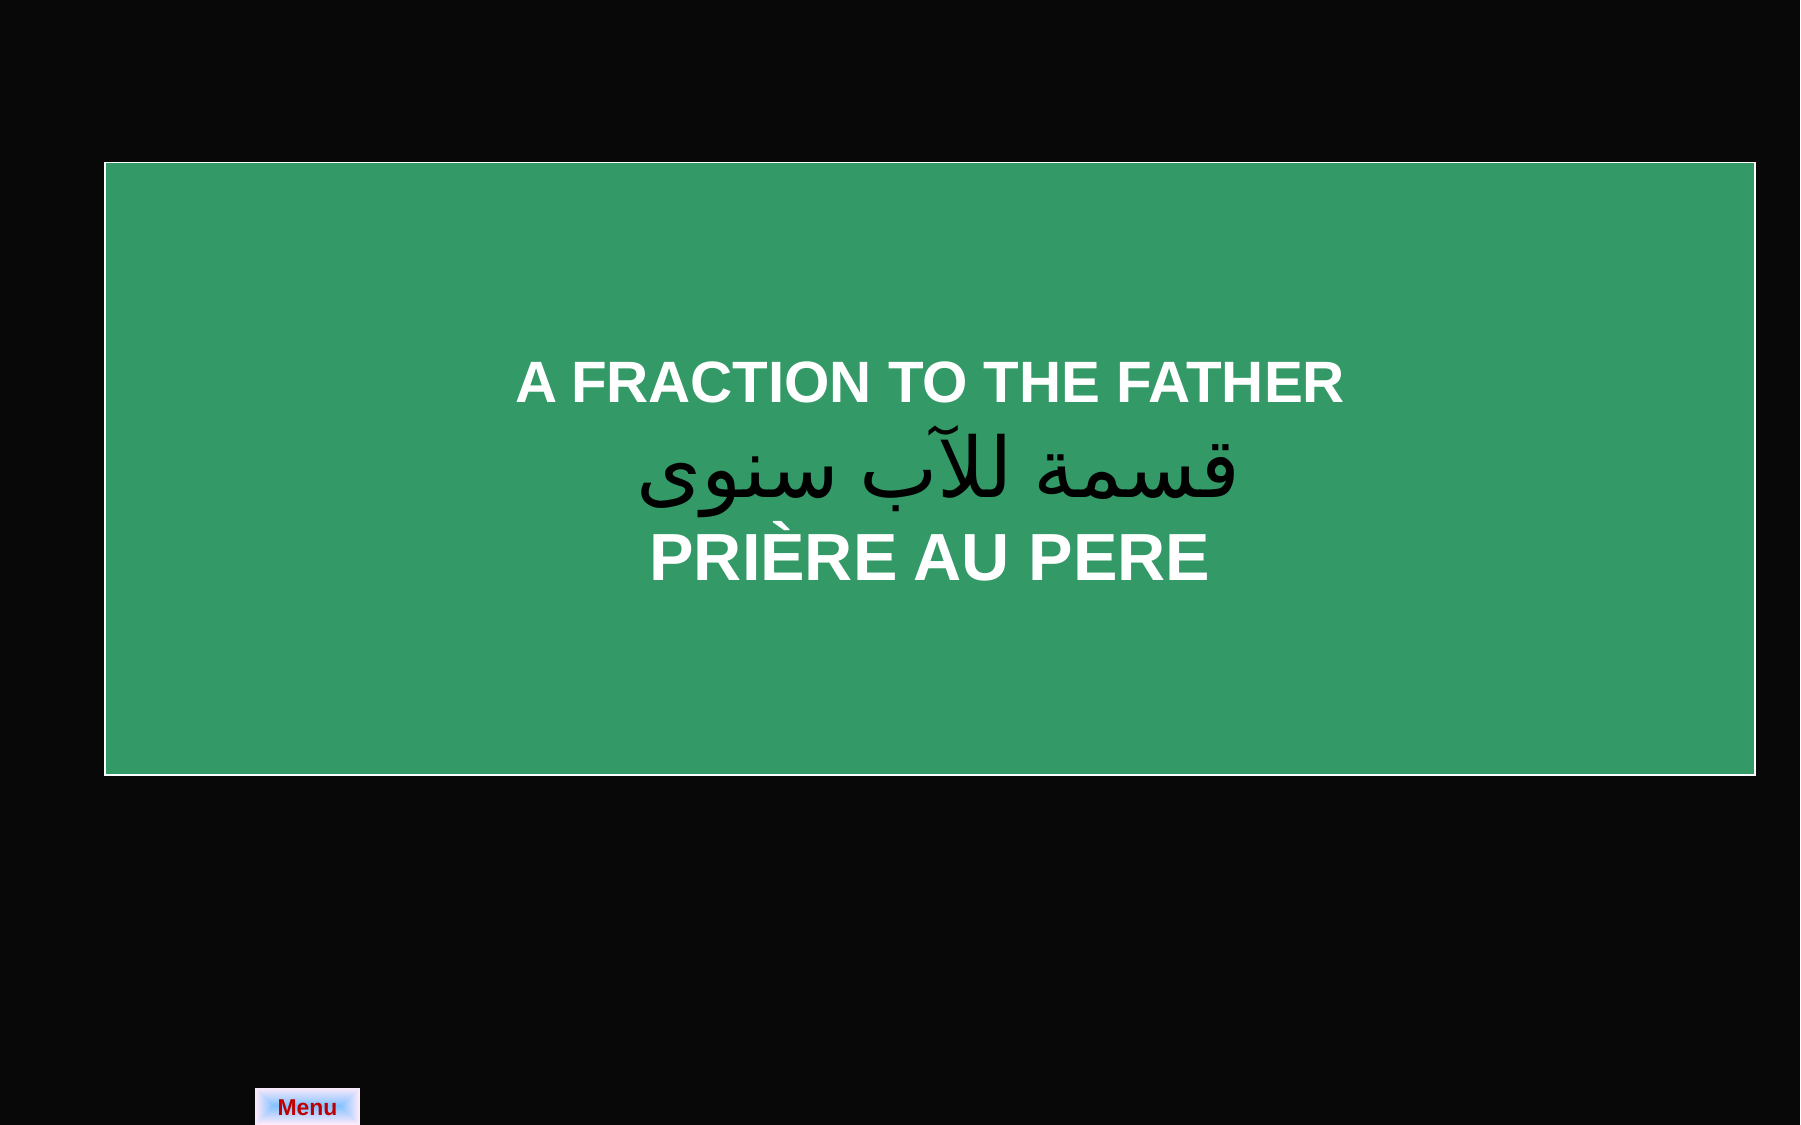

A FRACTION TO THE FATHER
 قسمة للآب سنوى
PRIÈRE AU PERE
|  |  |
| --- | --- |
|  |  |

Menu